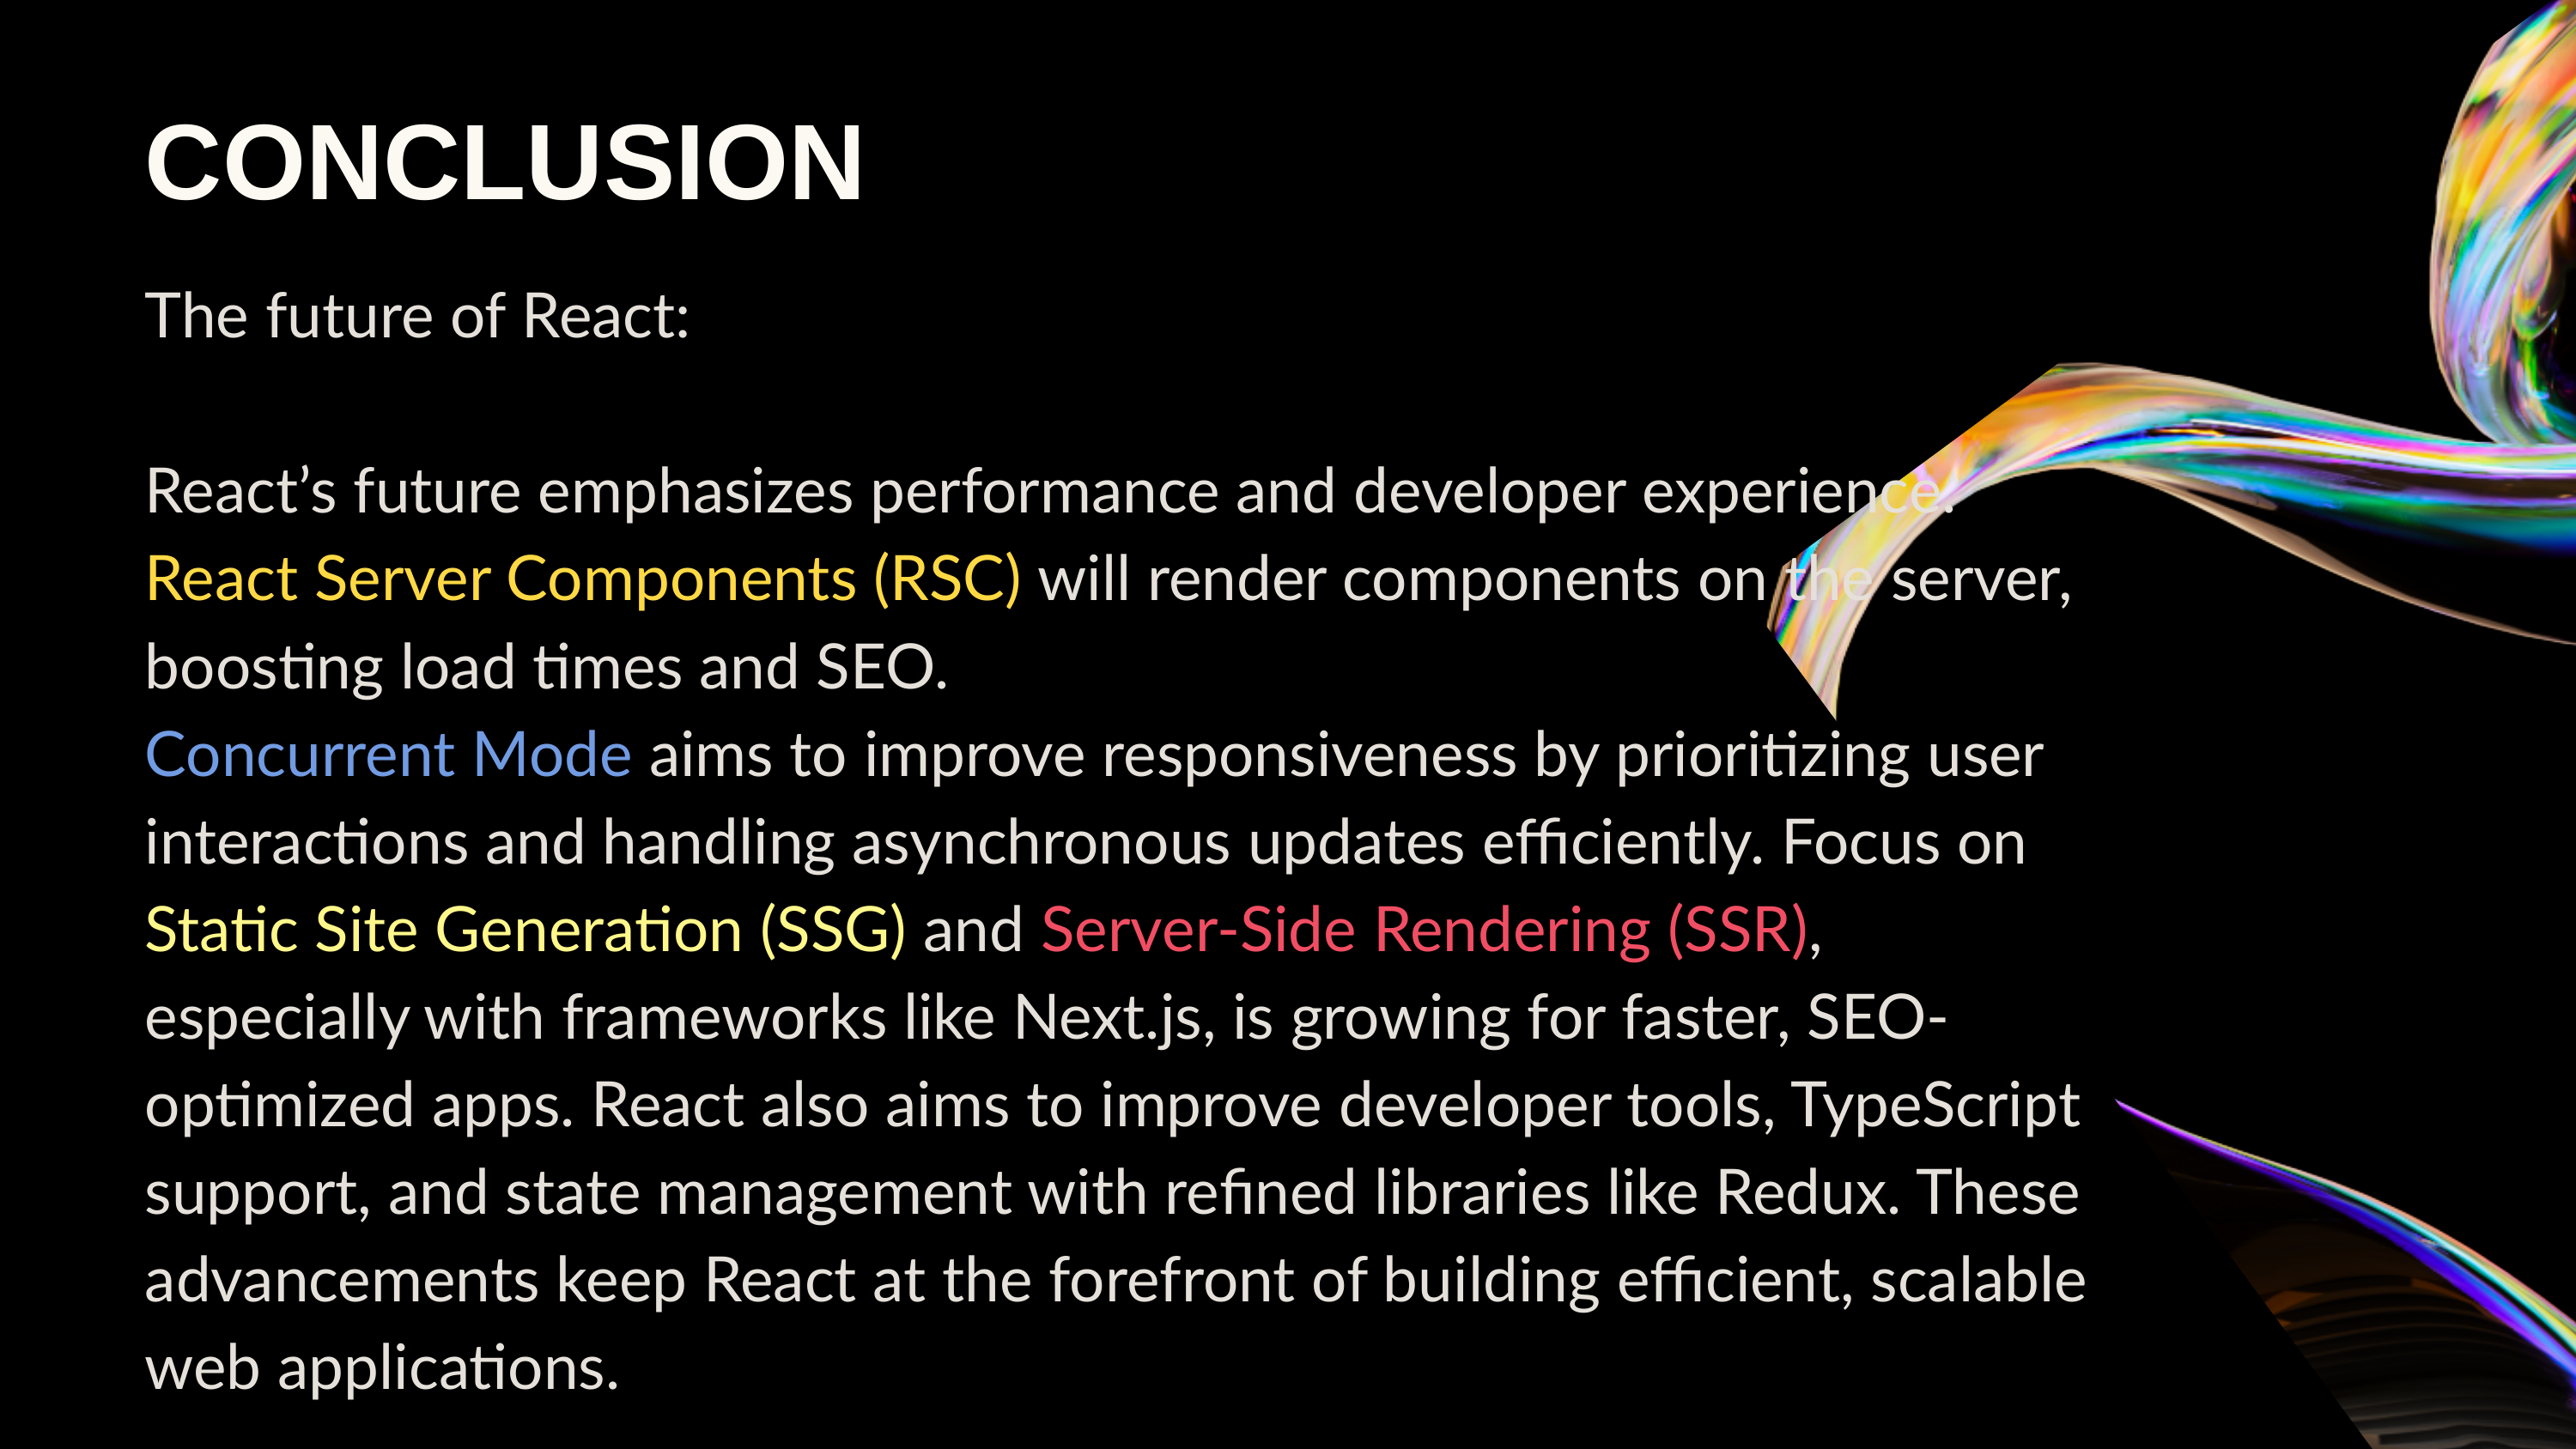

CONCLUSION
The future of React:

React’s future emphasizes performance and developer experience. React Server Components (RSC) will render components on the server, boosting load times and SEO.
Concurrent Mode aims to improve responsiveness by prioritizing user interactions and handling asynchronous updates efficiently. Focus on Static Site Generation (SSG) and Server-Side Rendering (SSR), especially with frameworks like Next.js, is growing for faster, SEO-optimized apps. React also aims to improve developer tools, TypeScript support, and state management with refined libraries like Redux. These advancements keep React at the forefront of building efficient, scalable web applications.